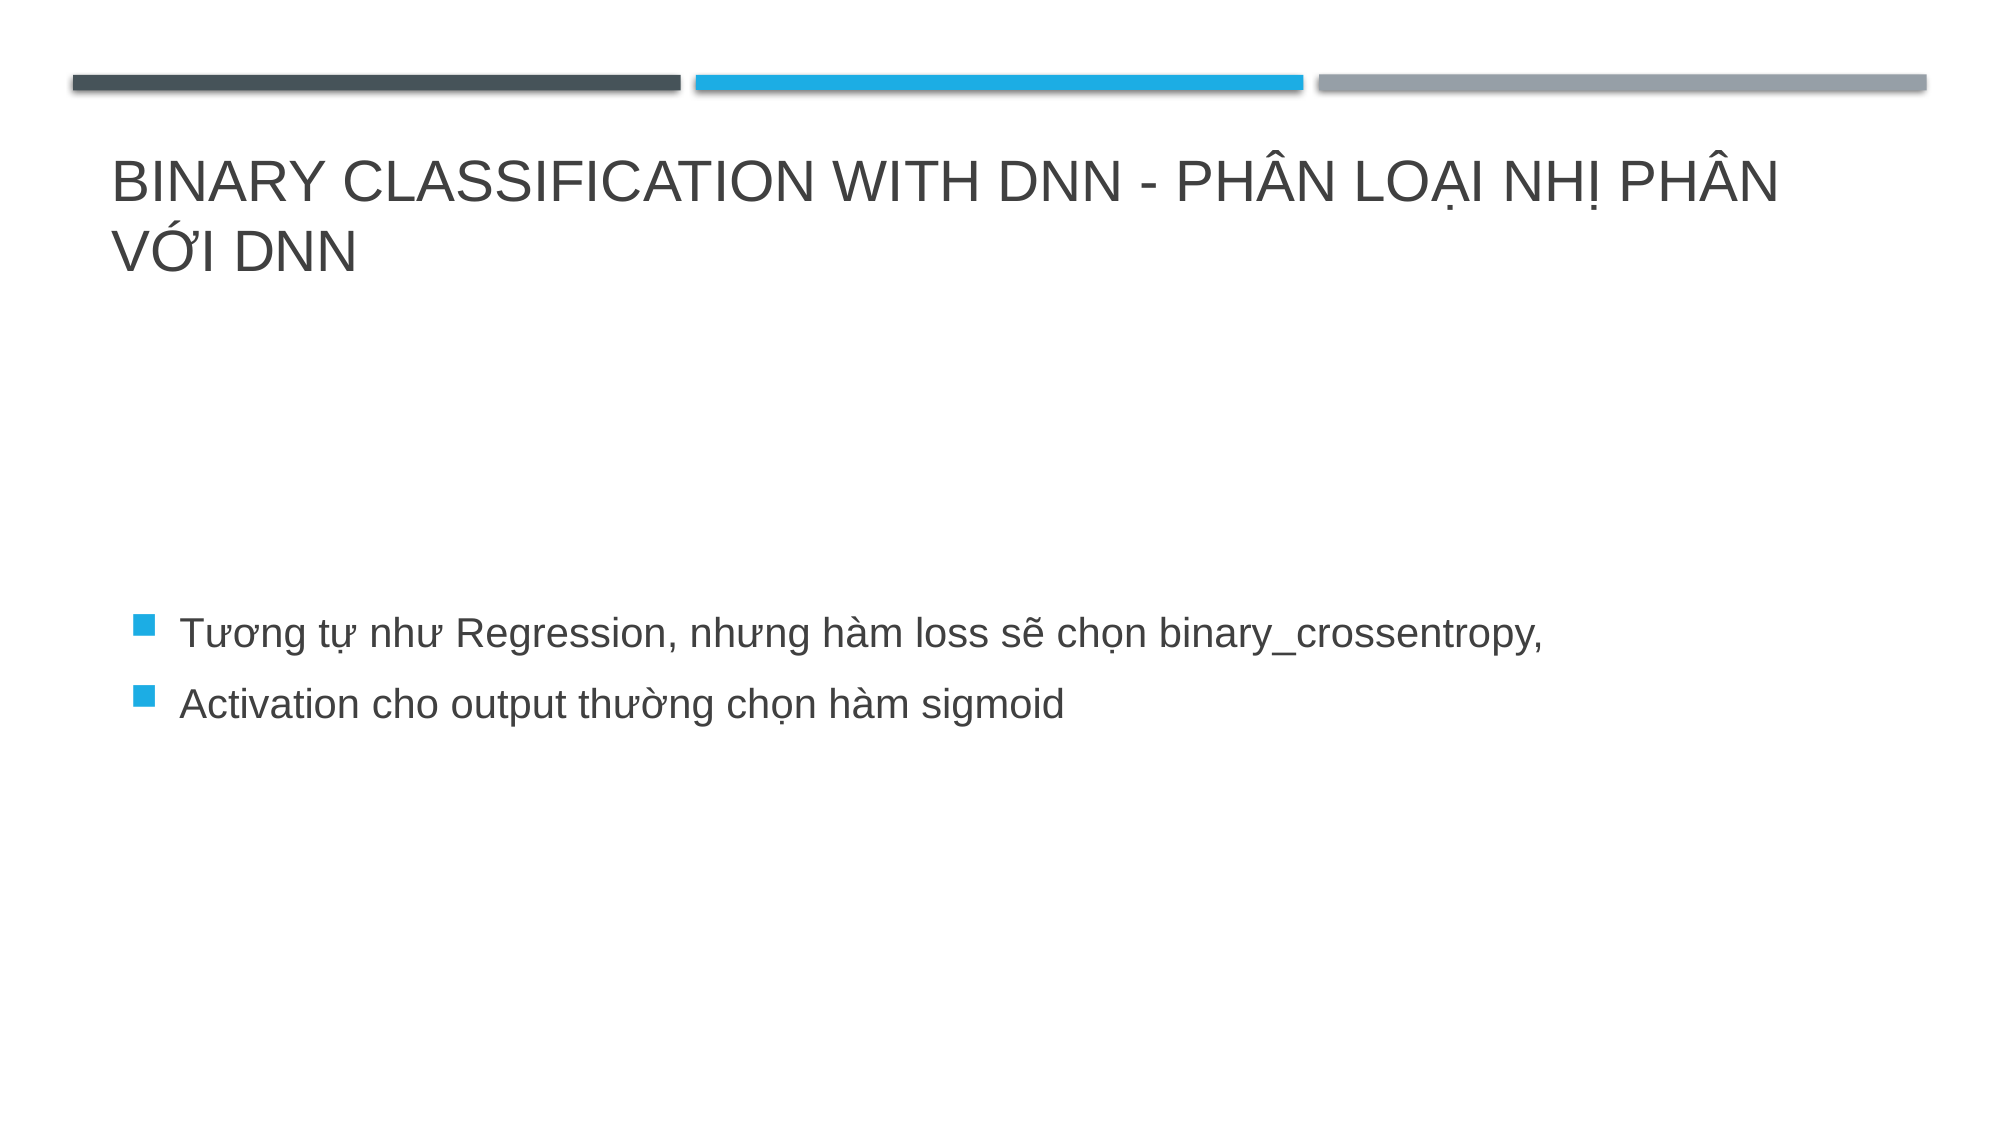

# Binary classification with dnn - phân loại nhị phân với dnn
Tương tự như Regression, nhưng hàm loss sẽ chọn binary_crossentropy,
Activation cho output thường chọn hàm sigmoid